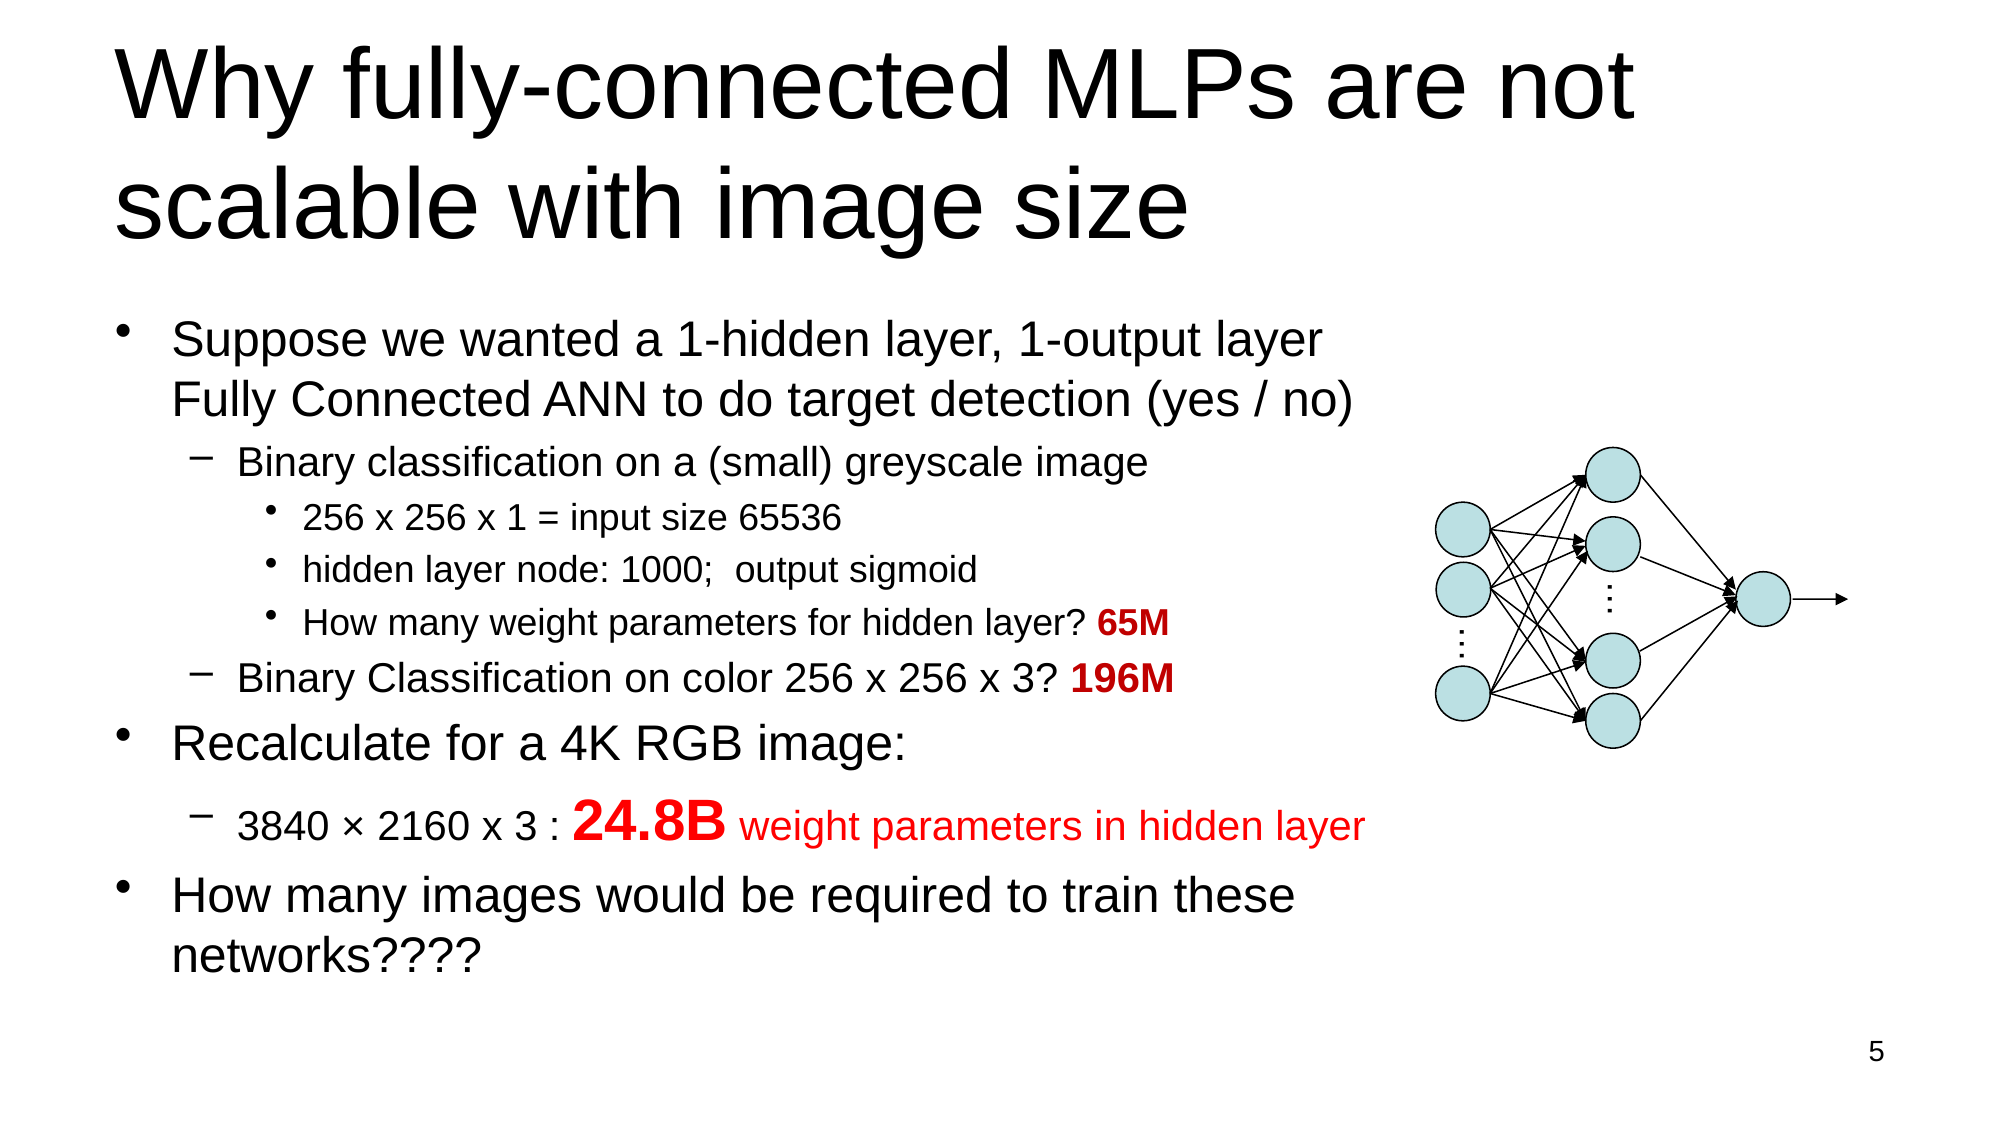

# Why fully-connected MLPs are not scalable with image size
Suppose we wanted a 1-hidden layer, 1-output layer Fully Connected ANN to do target detection (yes / no)
Binary classification on a (small) greyscale image
256 x 256 x 1 = input size 65536
hidden layer node: 1000;  output sigmoid
How many weight parameters for hidden layer? 65M
Binary Classification on color 256 x 256 x 3? 196M
Recalculate for a 4K RGB image:
3840 × 2160 x 3 : 24.8B weight parameters in hidden layer
How many images would be required to train these networks????

…

…

5